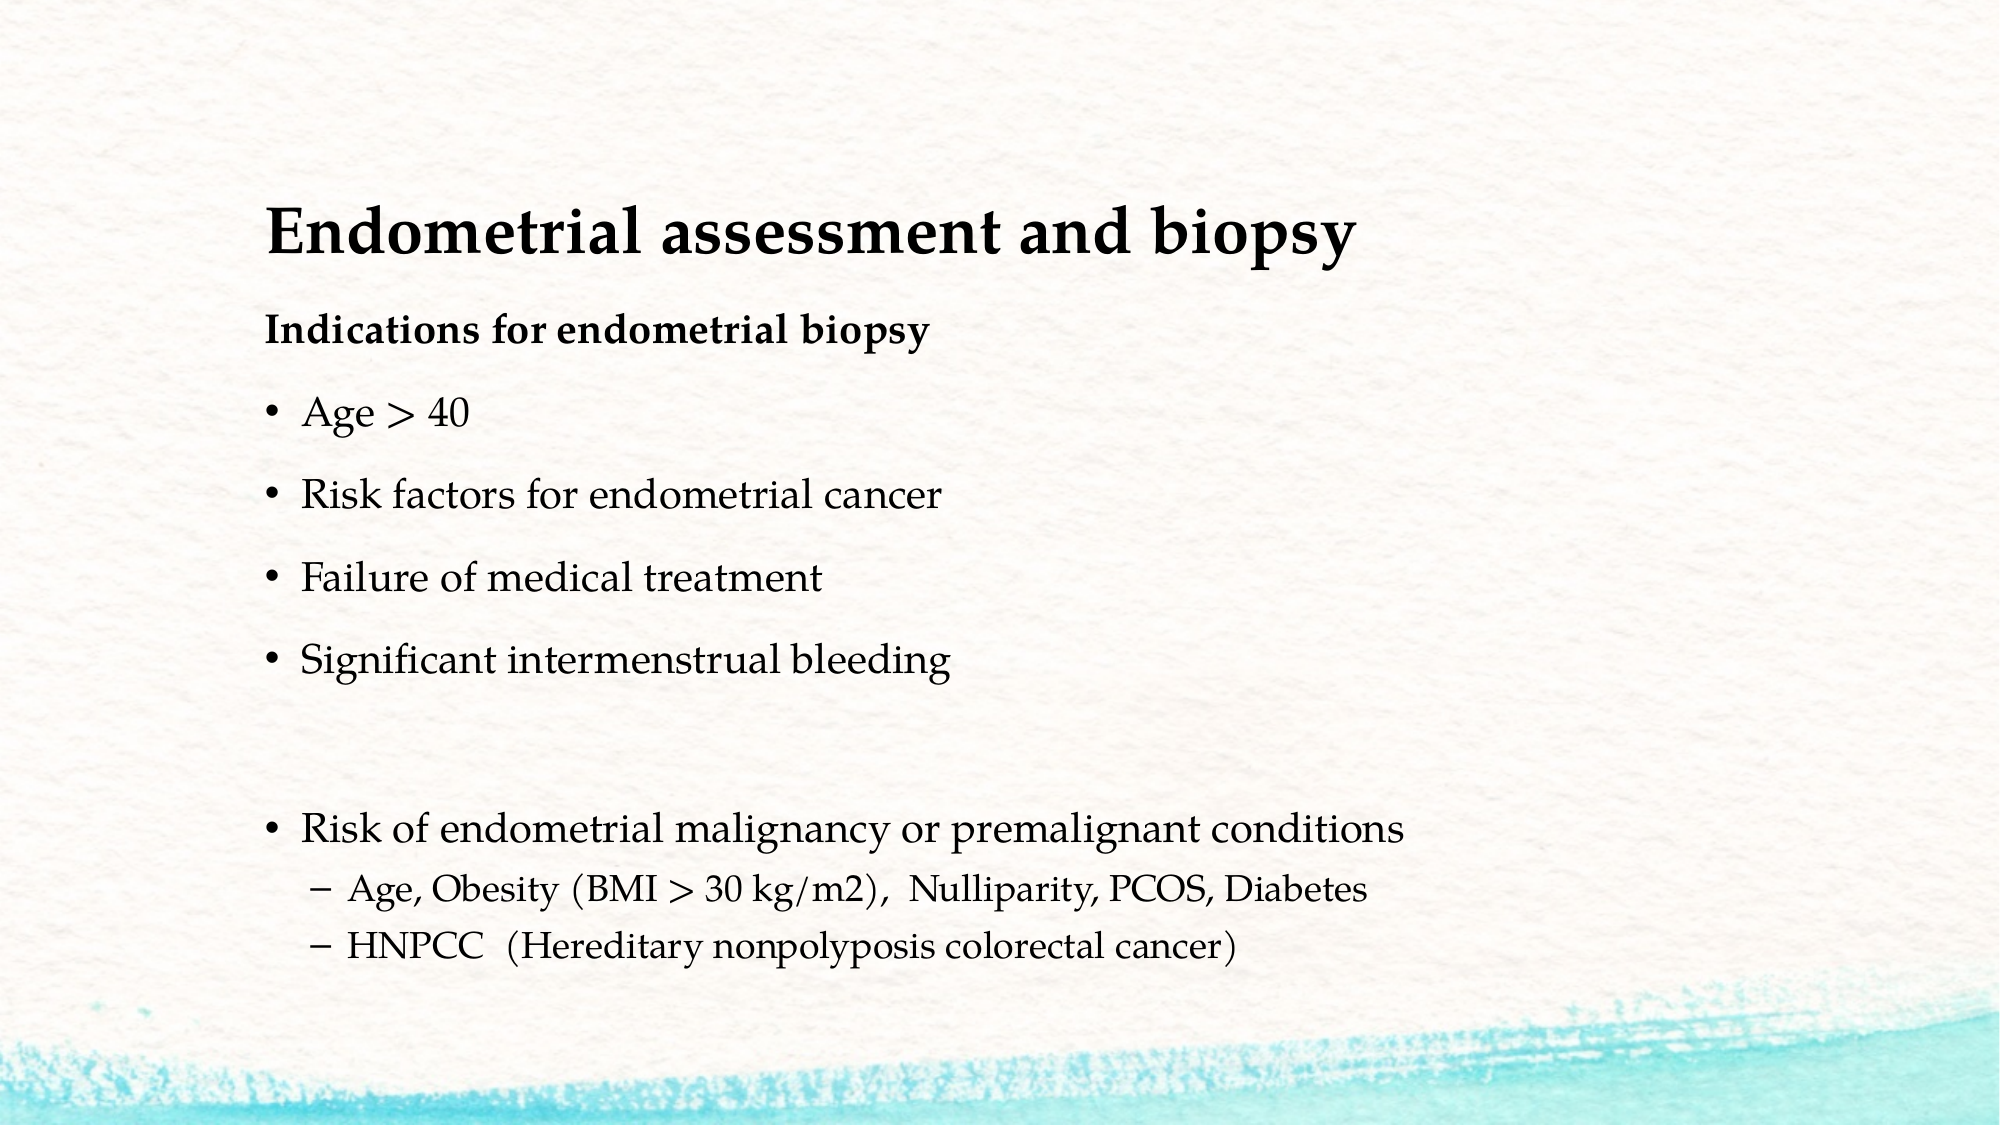

# Endometrial assessment and biopsy
Indications for endometrial biopsy
Age > 40
Risk factors for endometrial cancer
Failure of medical treatment
Significant intermenstrual bleeding

Risk of endometrial malignancy or premalignant conditions
Age, Obesity (BMI > 30 kg/m2),  Nulliparity, PCOS, Diabetes
HNPCC  (Hereditary nonpolyposis colorectal cancer)